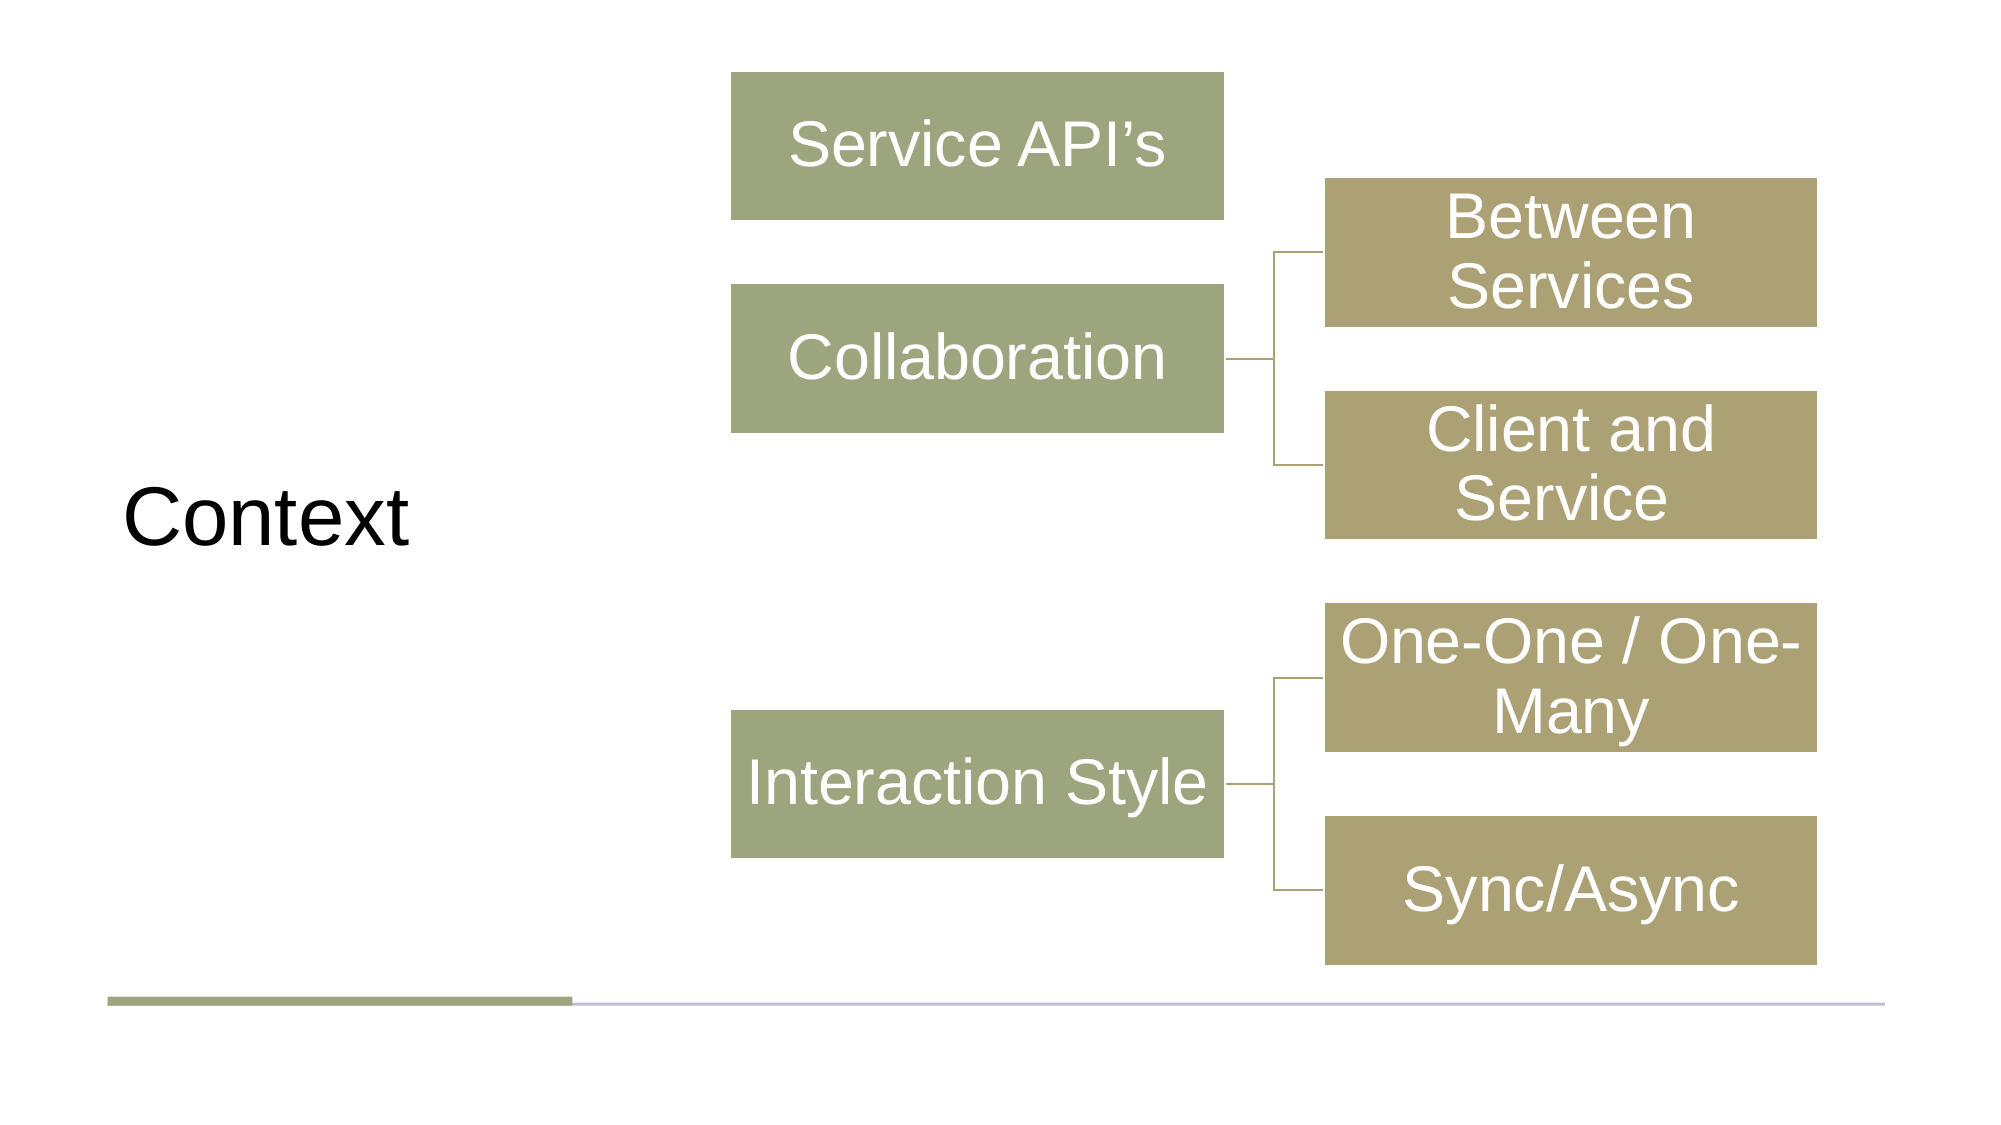

# Context
Service API’s
Collaboration
Between Services
Client and Service
Interaction Style
One-One / One-Many
Sync/Async